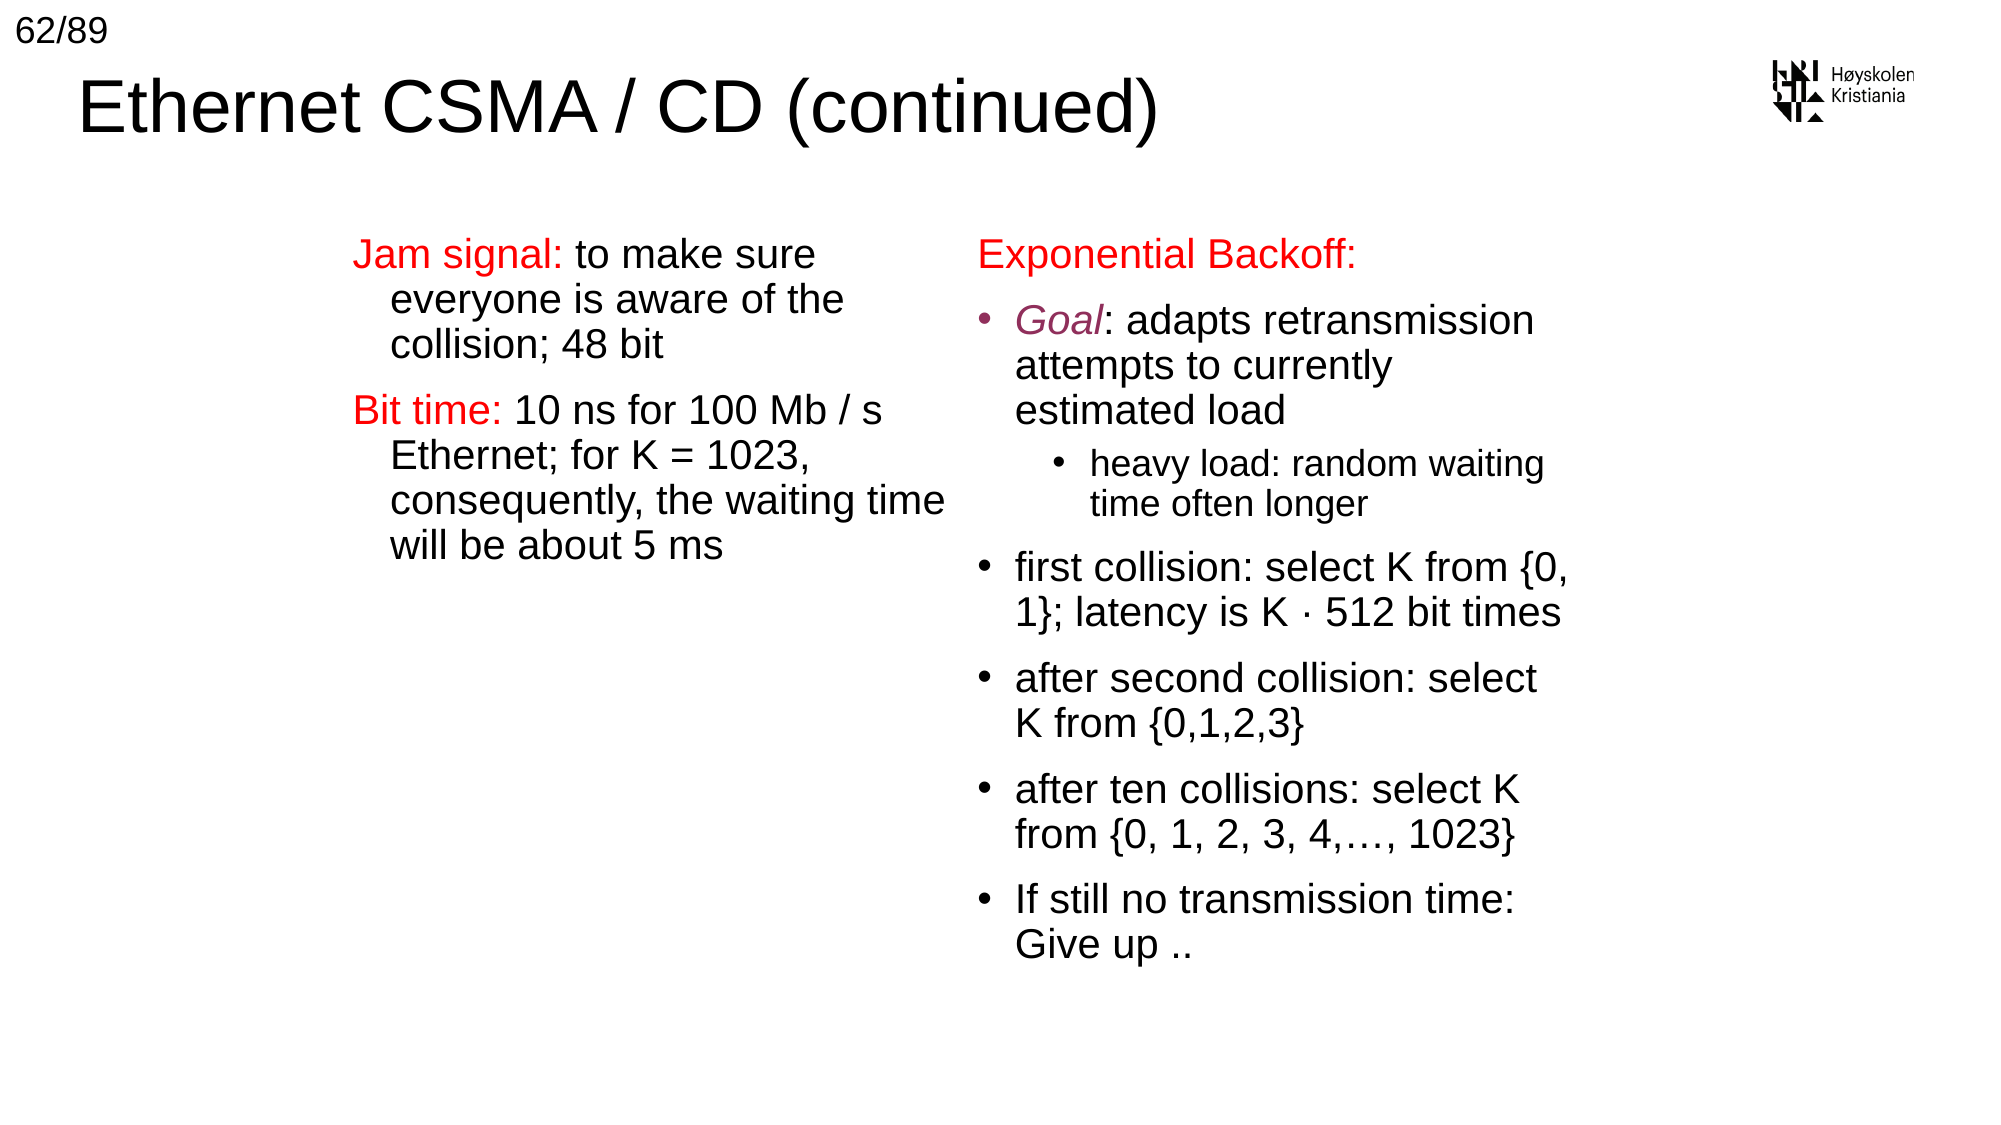

62/89
# Ethernet CSMA / CD (continued)
Jam signal: to make sure everyone is aware of the collision; 48 bit
Bit time: 10 ns for 100 Mb / s Ethernet; for K = 1023, consequently, the waiting time will be about 5 ms

Exponential Backoff:
Goal: adapts retransmission attempts to currently estimated load
heavy load: random waiting time often longer
first collision: select K from {0, 1}; latency is K · 512 bit times
after second collision: select K from {0,1,2,3}
after ten collisions: select K from {0, 1, 2, 3, 4,…, 1023}
If still no transmission time: Give up ..